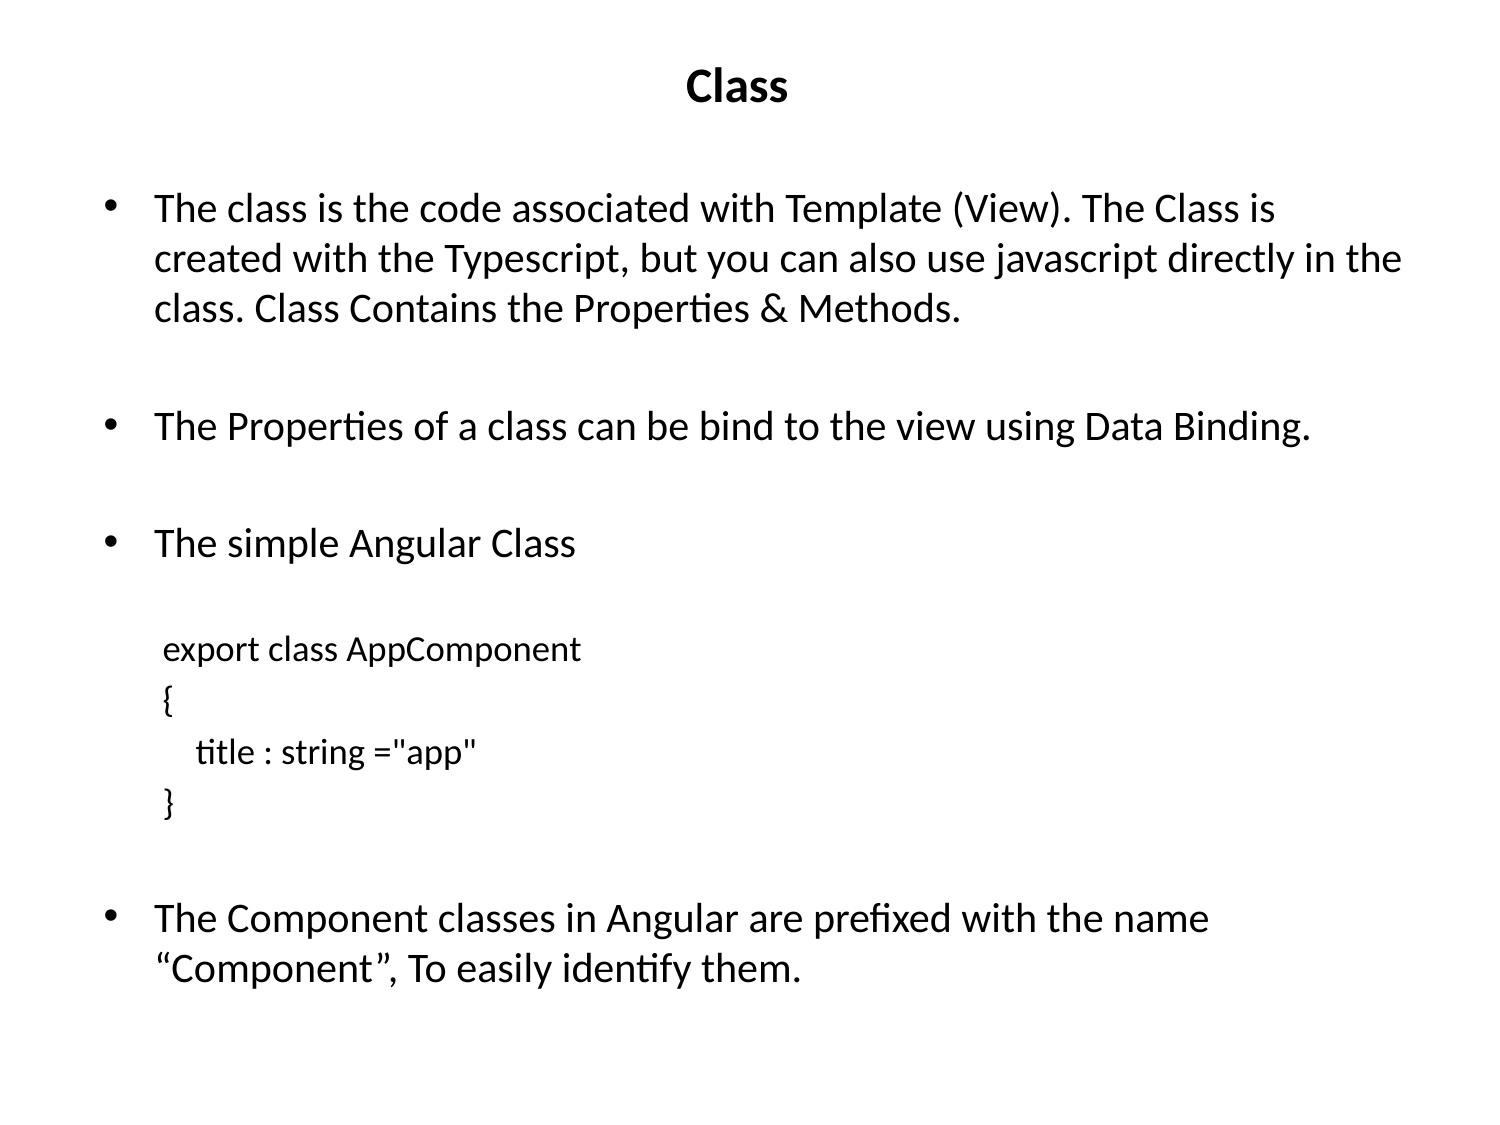

# Class
The class is the code associated with Template (View). The Class is created with the Typescript, but you can also use javascript directly in the class. Class Contains the Properties & Methods.

The Properties of a class can be bind to the view using Data Binding.

The simple Angular Class

export class AppComponent
{
    title : string ="app"
}

The Component classes in Angular are prefixed with the name “Component”, To easily identify them.